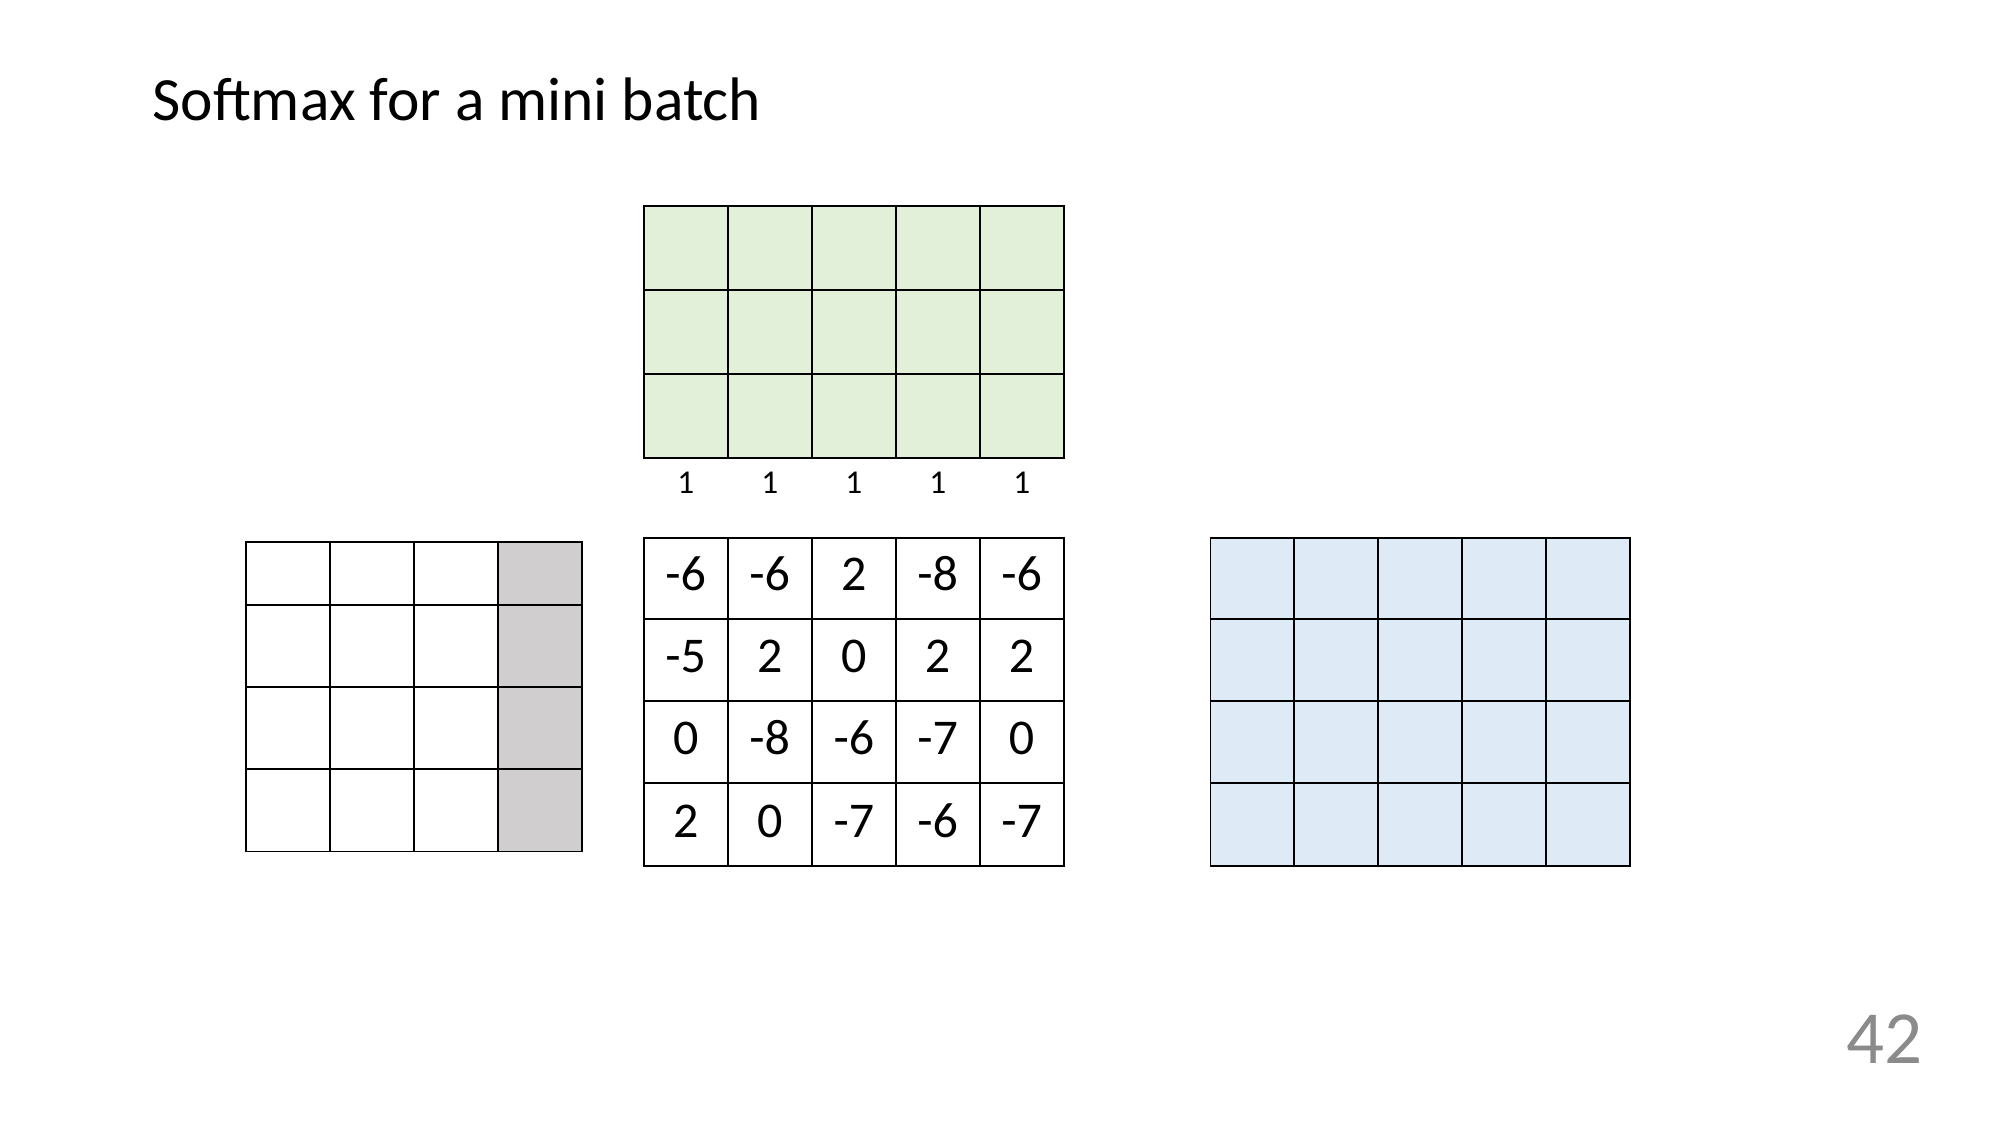

# Softmax for a mini batch
|  |  |  |  |  |
| --- | --- | --- | --- | --- |
|  |  |  |  |  |
|  |  |  |  |  |
| 1 | 1 | 1 | 1 | 1 |
| --- | --- | --- | --- | --- |
| -6 | -6 | 2 | -8 | -6 |
| --- | --- | --- | --- | --- |
| -5 | 2 | 0 | 2 | 2 |
| 0 | -8 | -6 | -7 | 0 |
| 2 | 0 | -7 | -6 | -7 |
|  |  |  |  |  |
| --- | --- | --- | --- | --- |
|  |  |  |  |  |
|  |  |  |  |  |
|  |  |  |  |  |
|  |  |  |  |
| --- | --- | --- | --- |
|  |  |  |  |
|  |  |  |  |
|  |  |  |  |
42